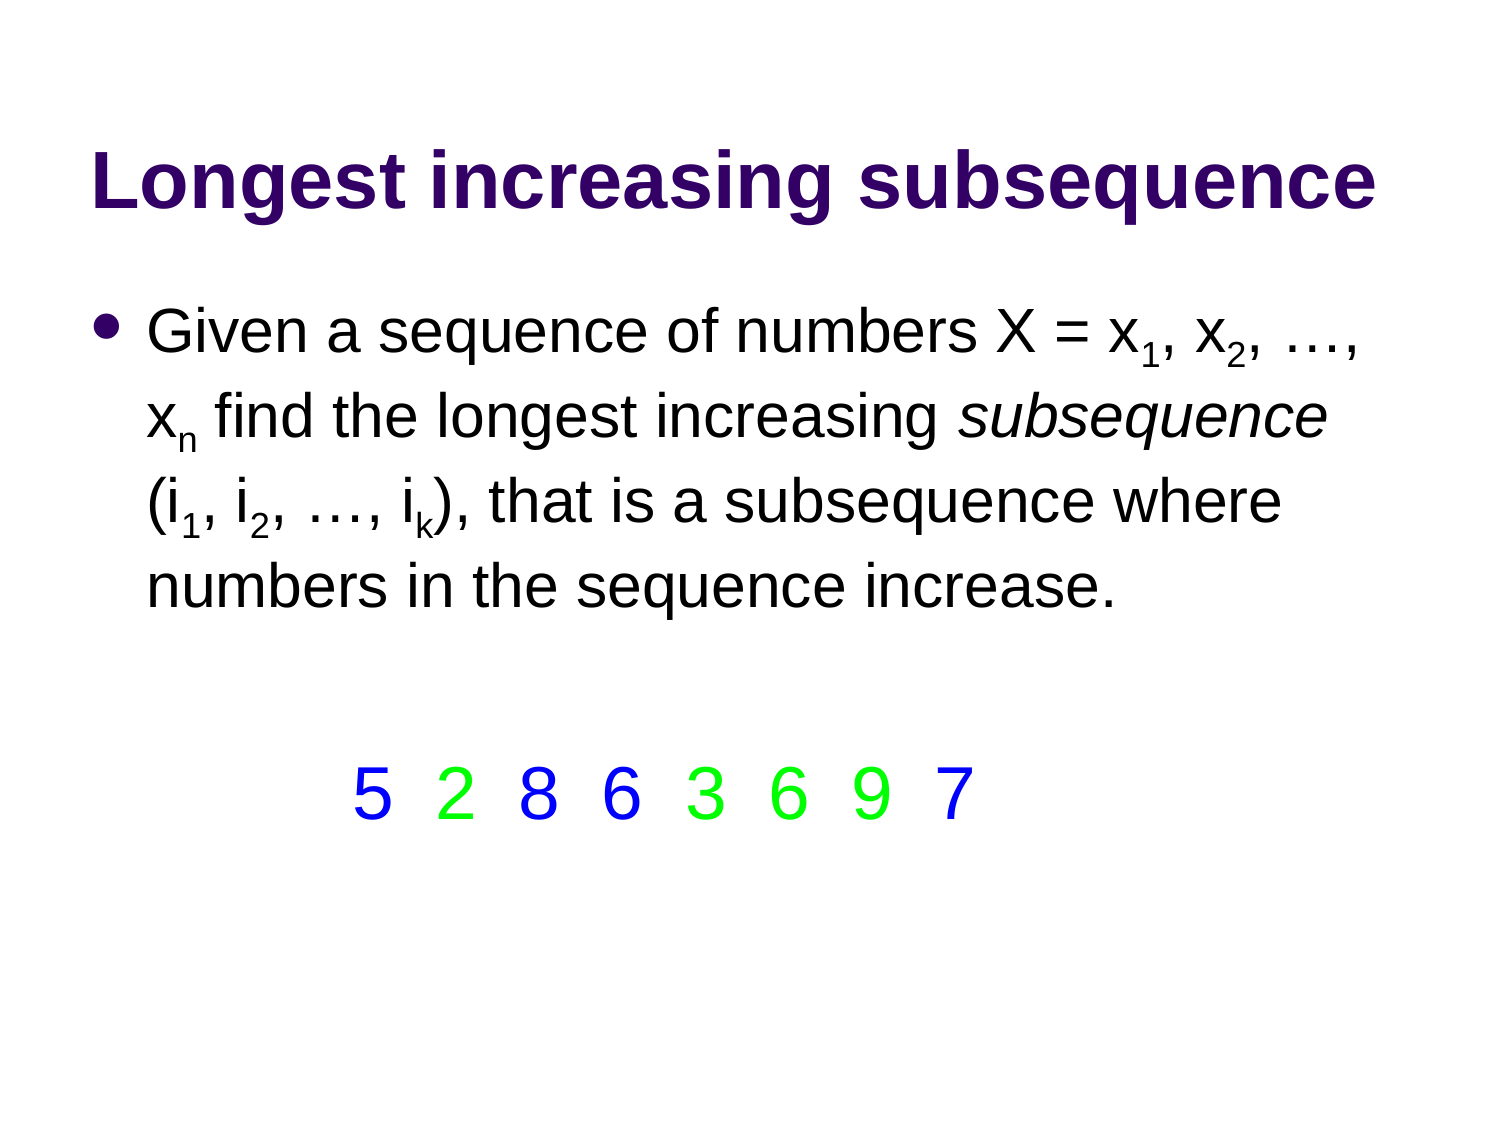

# Longest increasing subsequence
Given a sequence of numbers X = x1, x2, …, xn find the longest increasing subsequence (i1, i2, …, ik), that is a subsequence where numbers in the sequence increase.
5  2  8  6  3  6  9  7